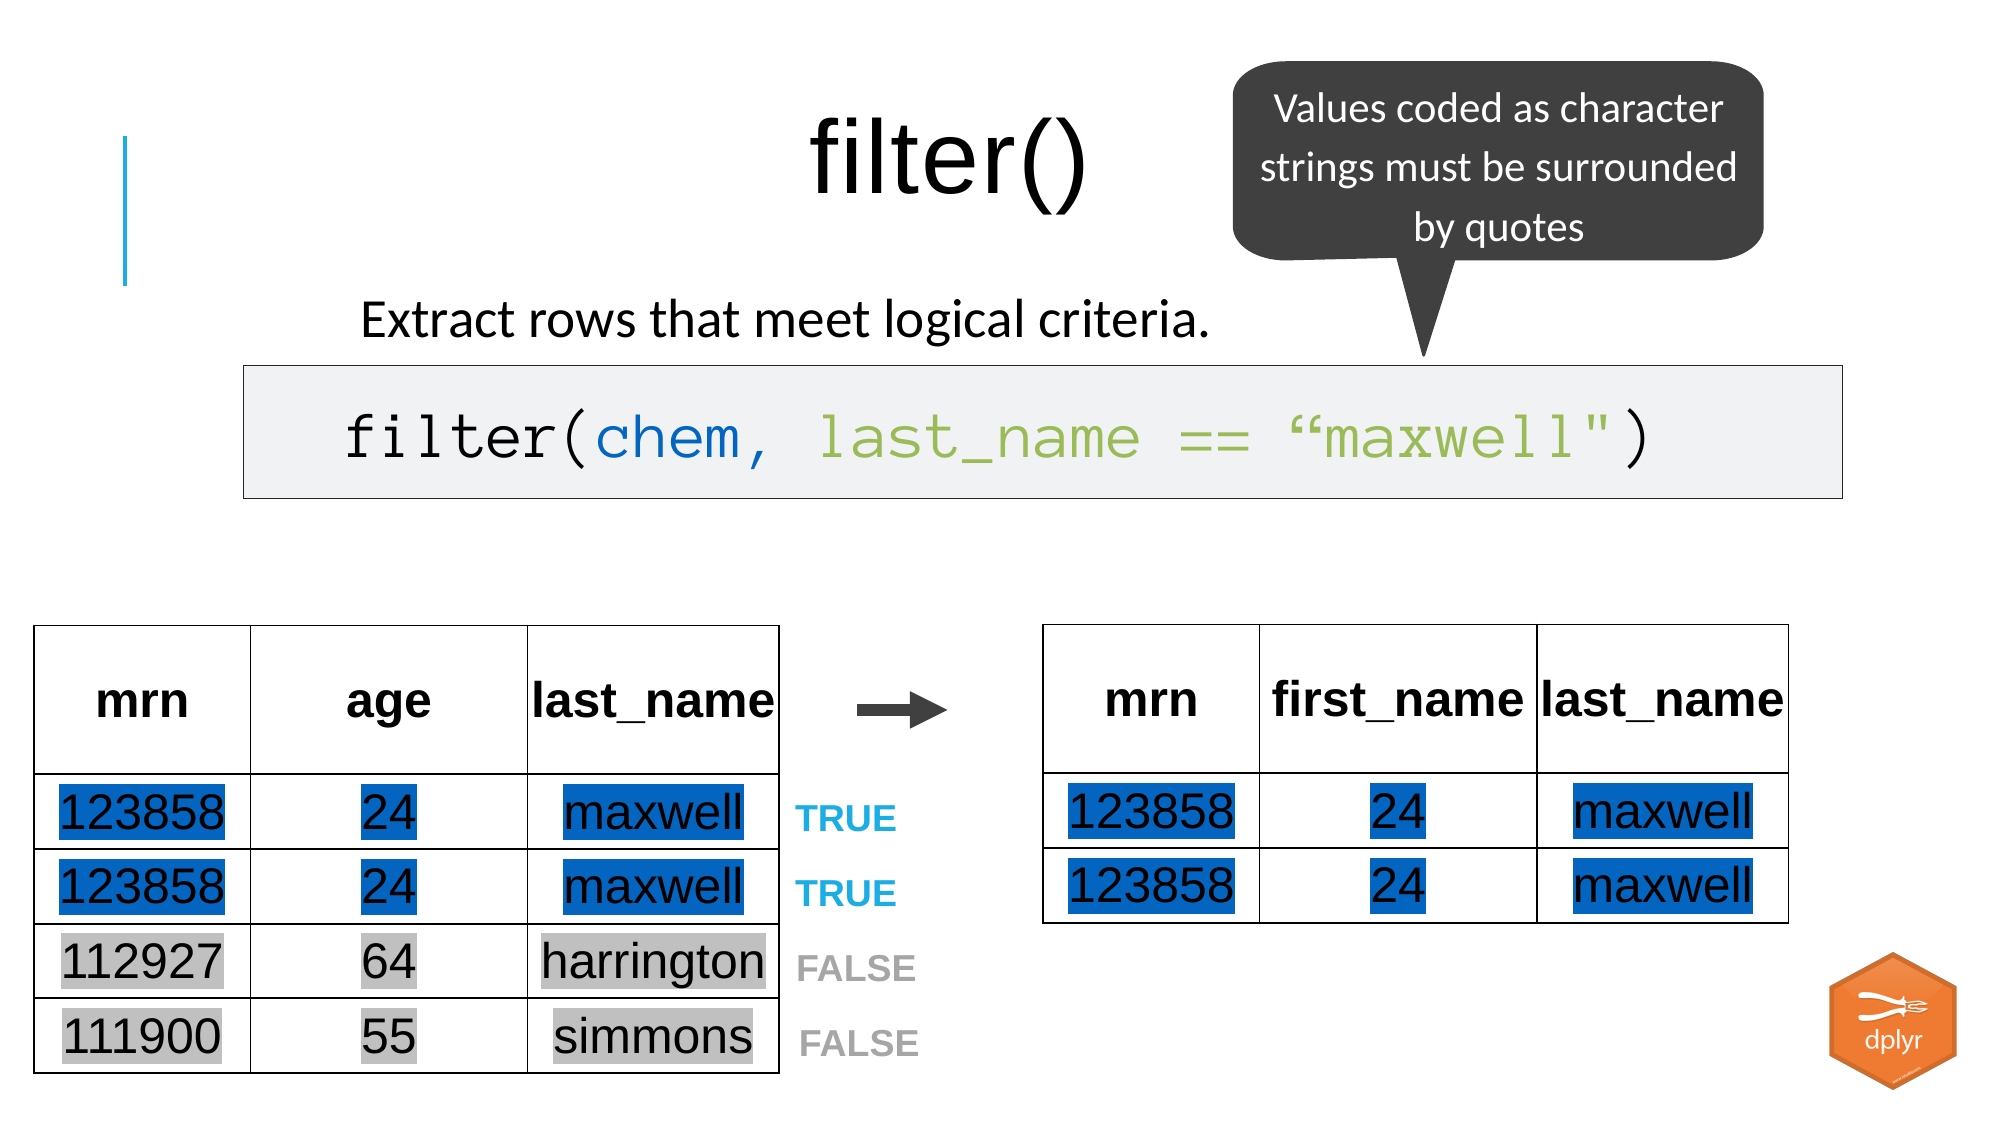

Values coded as character strings must be surrounded by quotes
# filter()
Extract rows that meet logical criteria.

filter(chem, last_name == “maxwell")
| mrn | first\_name | last\_name |
| --- | --- | --- |
| 123858 | 24 | maxwell |
| 123858 | 24 | maxwell |
| mrn | age | last\_name |
| --- | --- | --- |
| 123858 | 24 | maxwell |
| 123858 | 24 | maxwell |
| 112927 | 64 | harrington |
| 111900 | 55 | simmons |
TRUE
TRUE
FALSE

FALSE